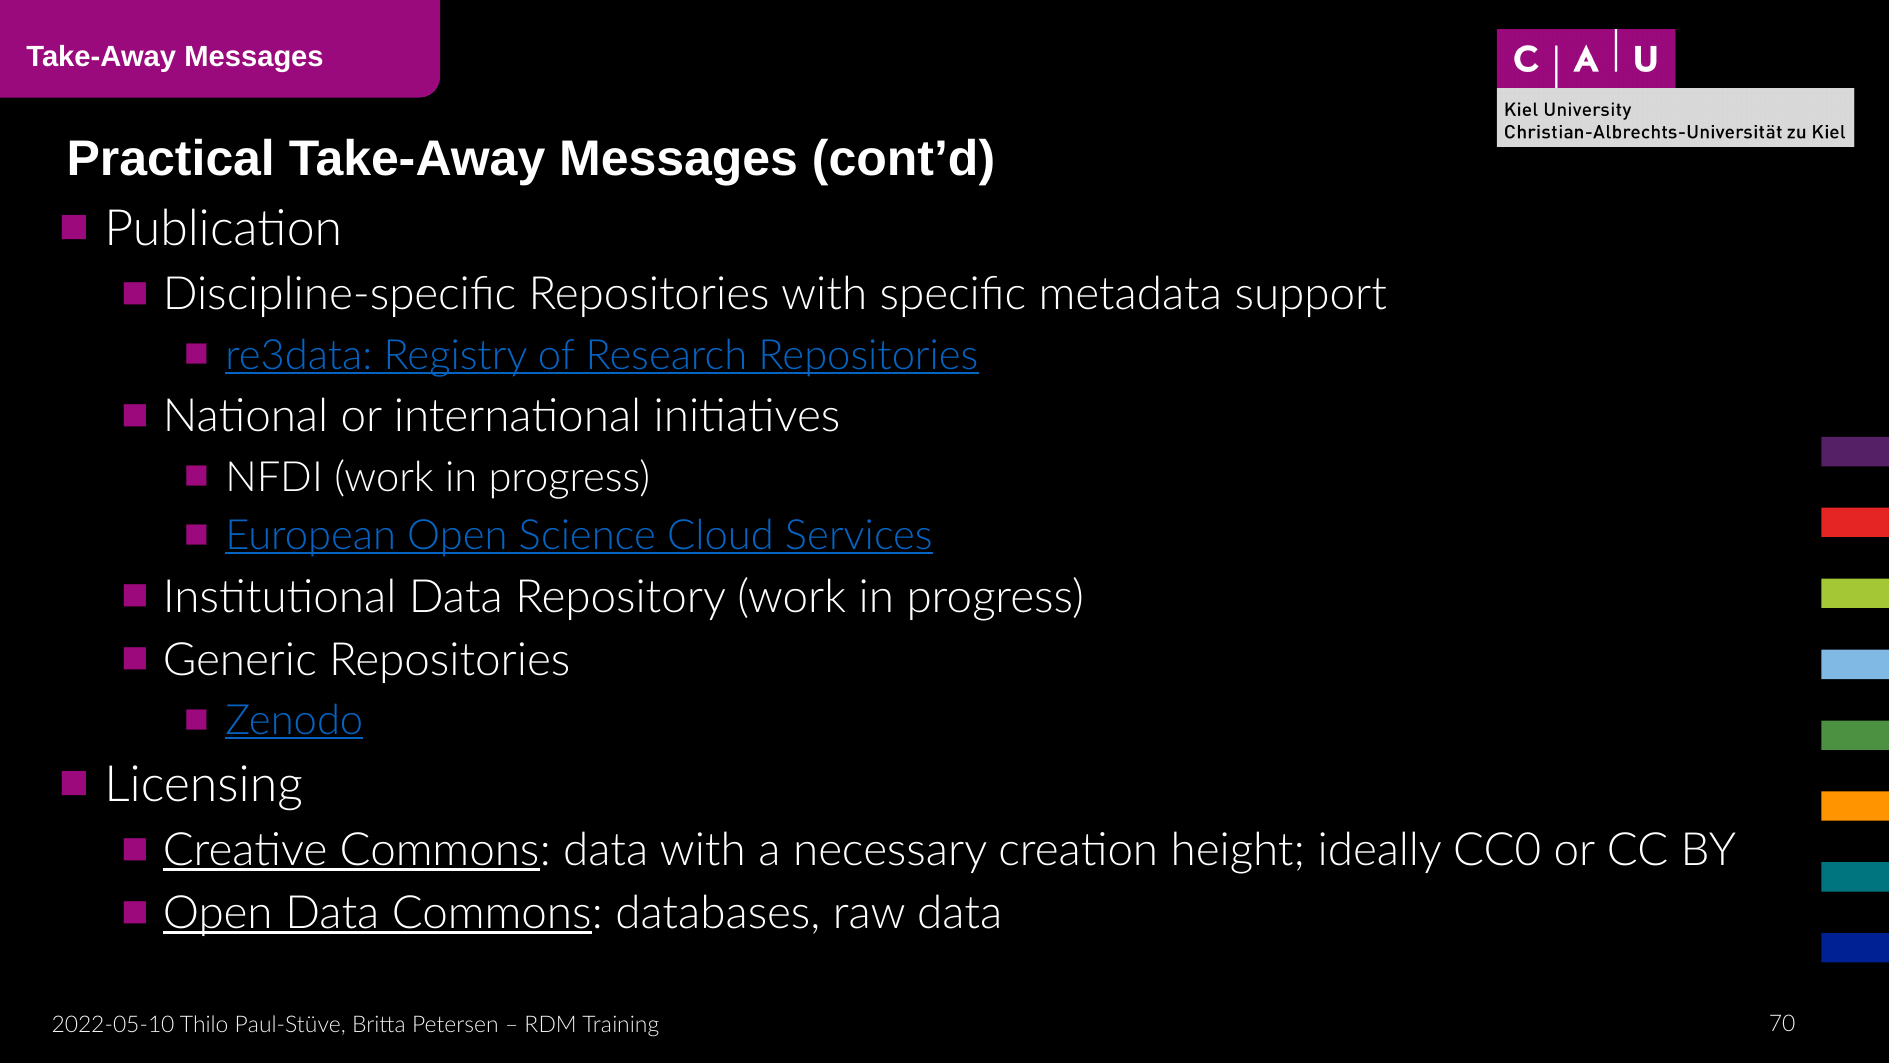

Take-Away Messages
# Practical Take-Away Messages (cont’d)
Publication
Discipline-specific Repositories with specific metadata support
re3data: Registry of Research Repositories
National or international initiatives
NFDI (work in progress)
European Open Science Cloud Services
Institutional Data Repository (work in progress)
Generic Repositories
Zenodo
Licensing
Creative Commons: data with a necessary creation height; ideally CC0 or CC BY
Open Data Commons: databases, raw data

70